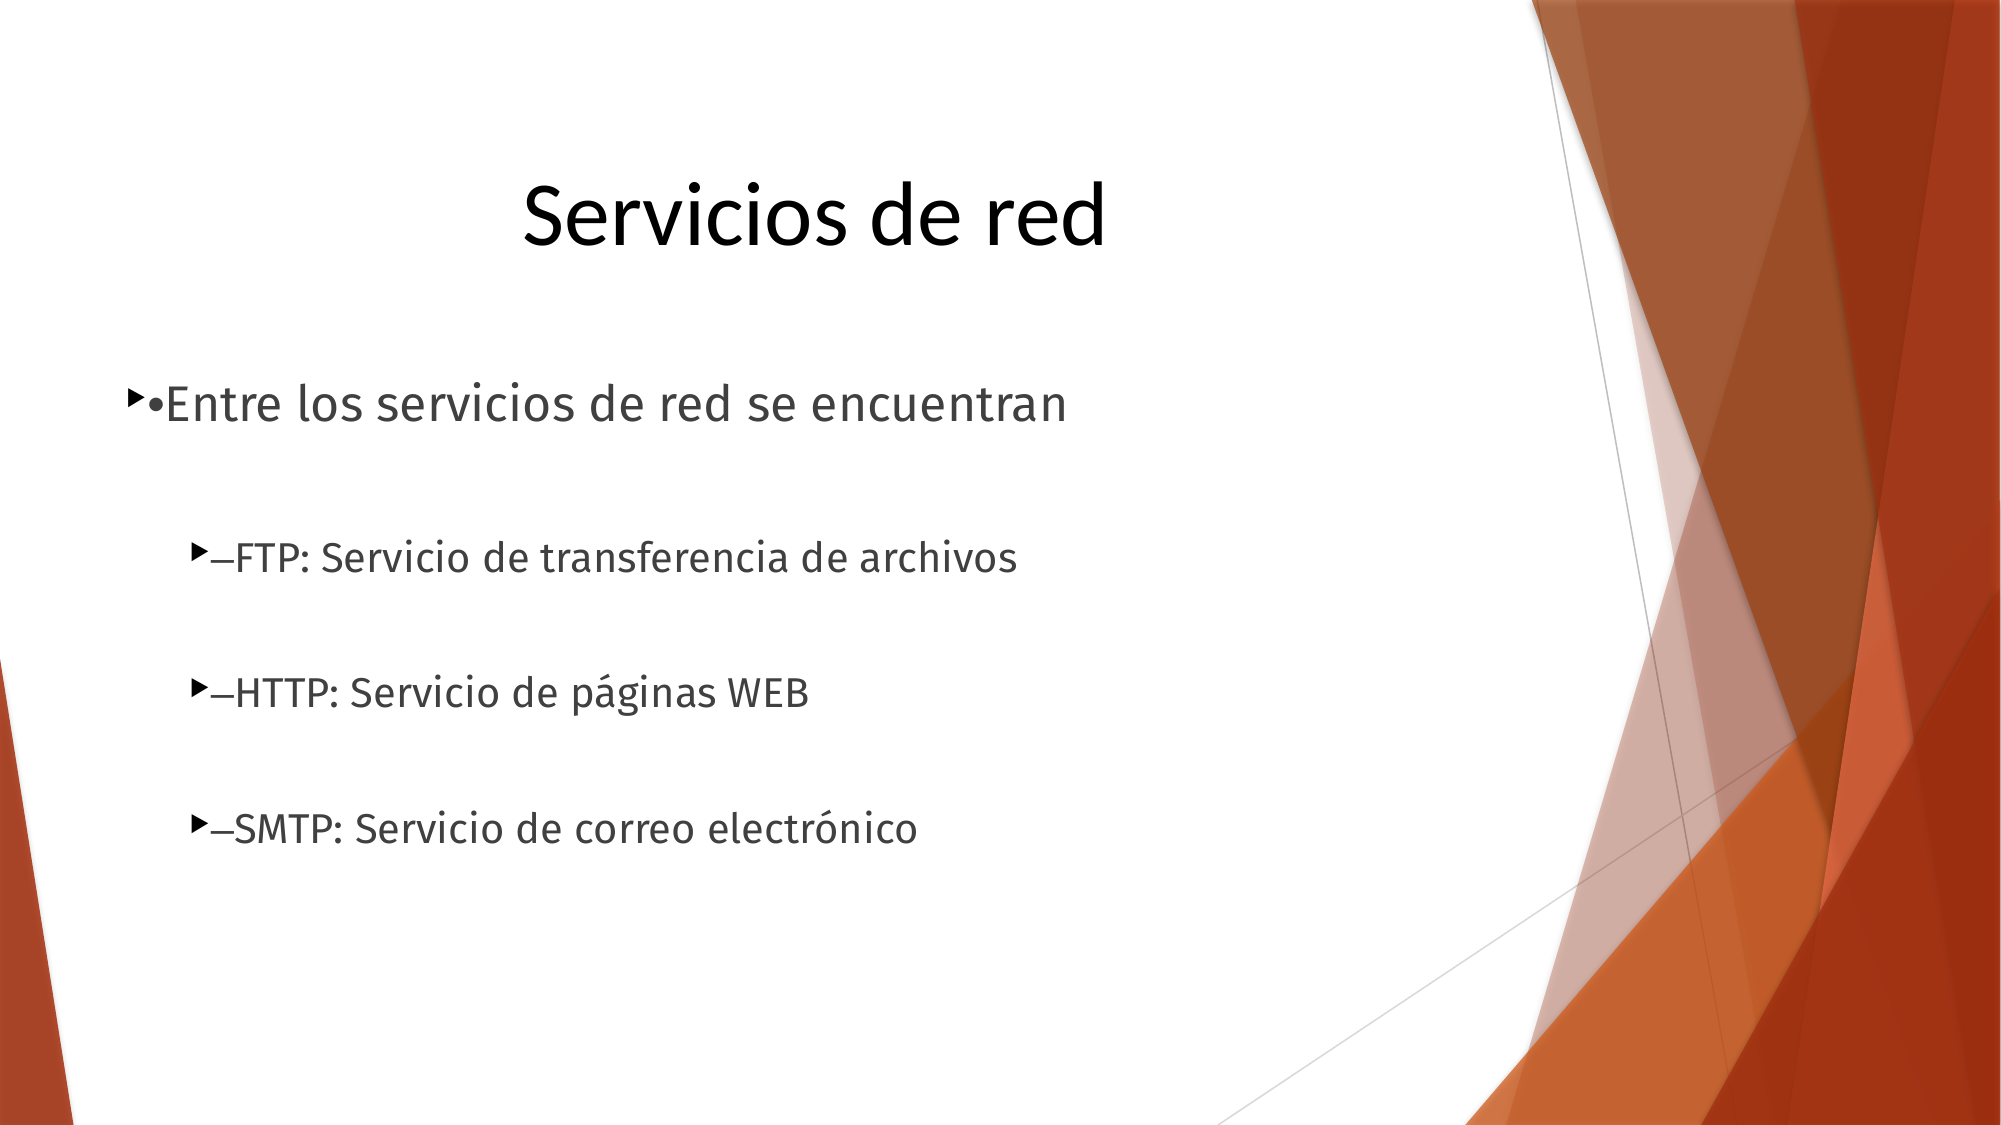

# Servicios de red
•Entre los servicios de red se encuentran

–FTP: Servicio de transferencia de archivos

–HTTP: Servicio de páginas WEB

–SMTP: Servicio de correo electrónico